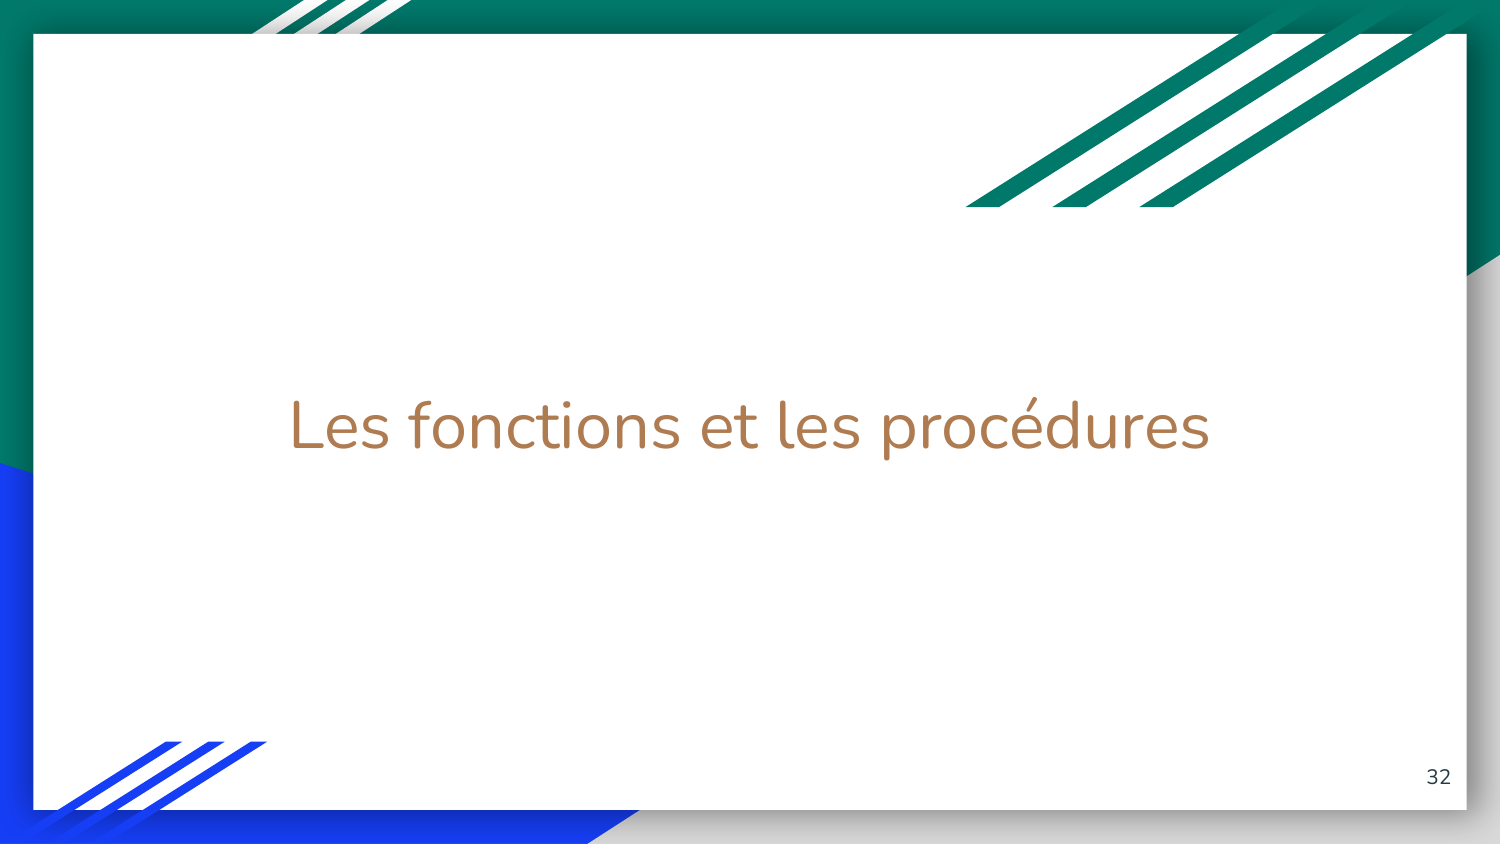

# Les fonctions et les procédures
32